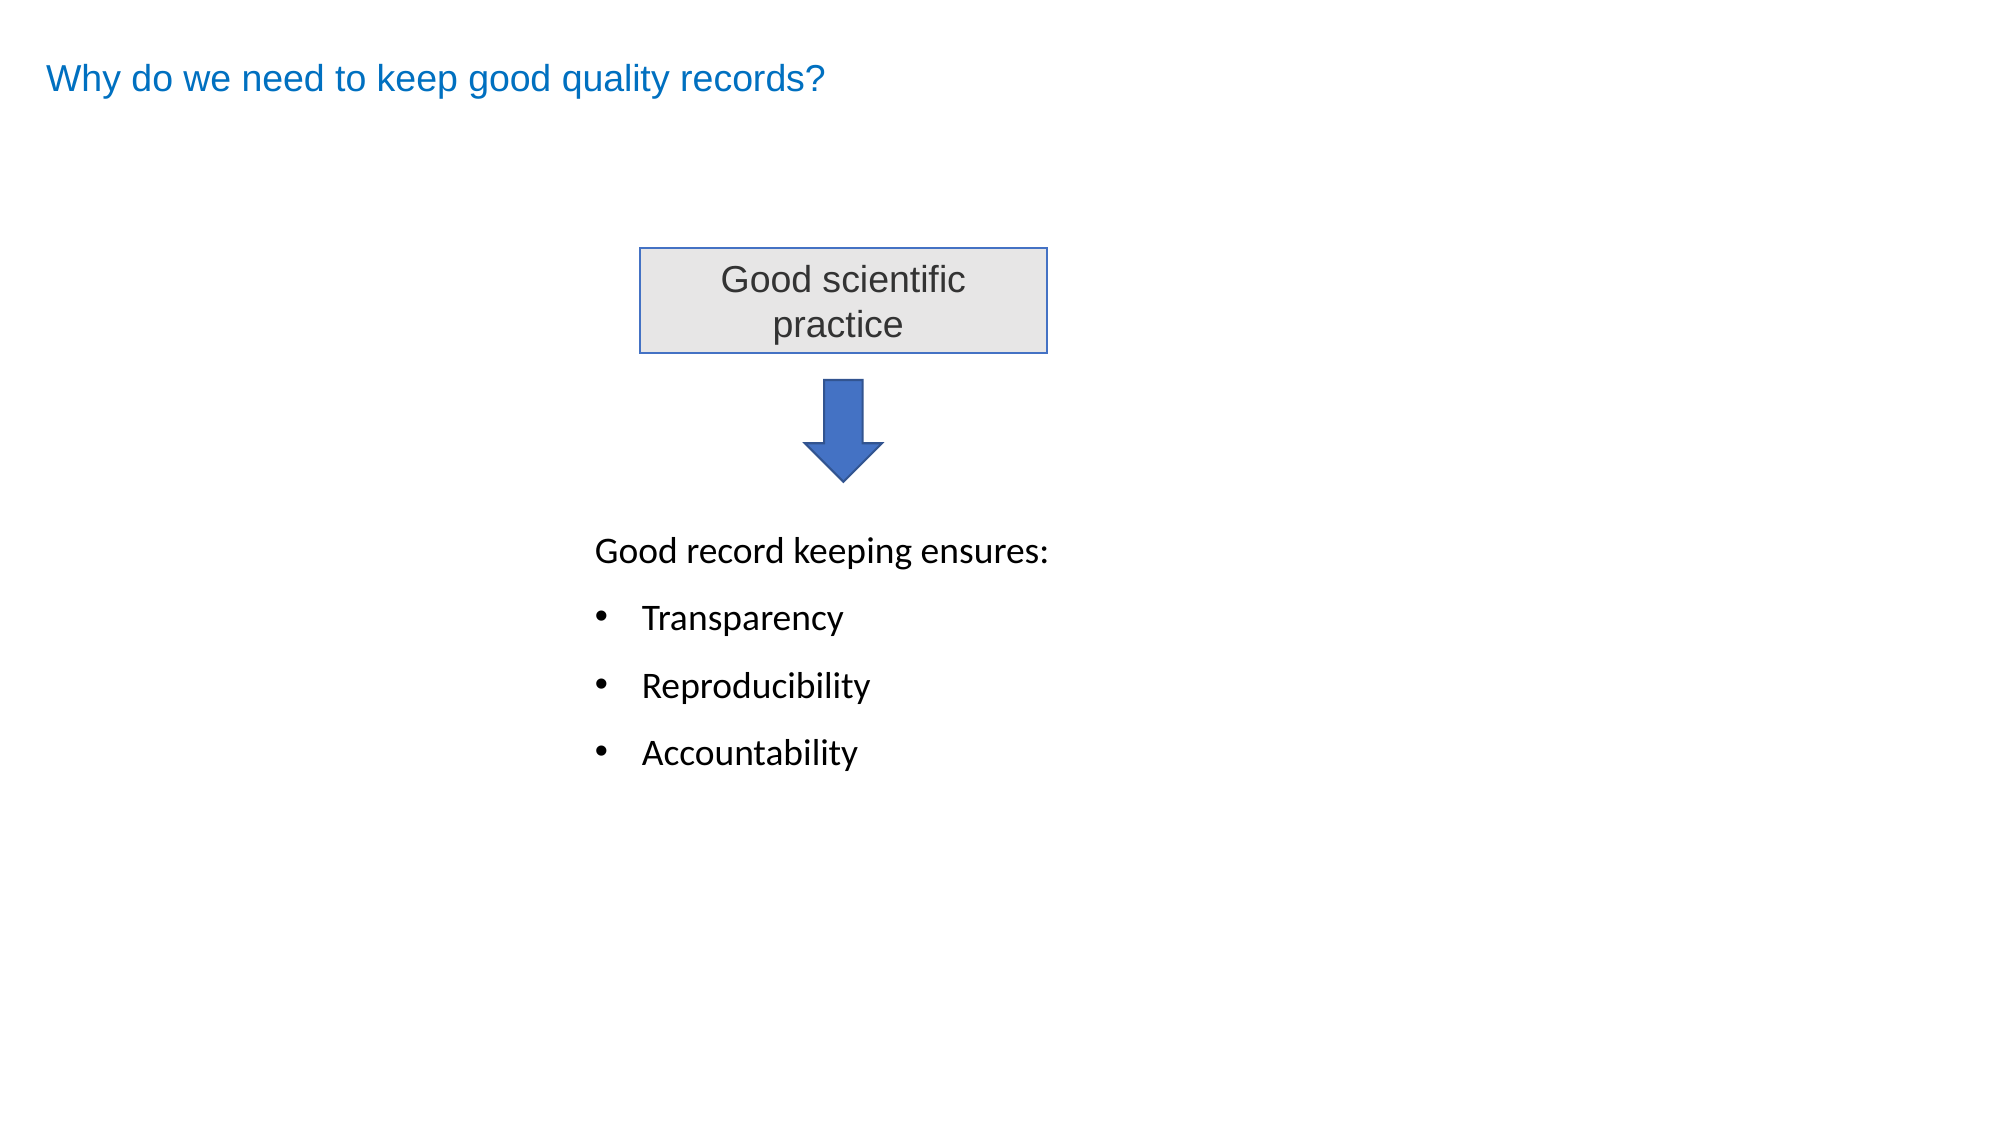

Why do we need to keep good quality records?
Good scientific practice

Good record keeping ensures:
Transparency
Reproducibility
Accountability